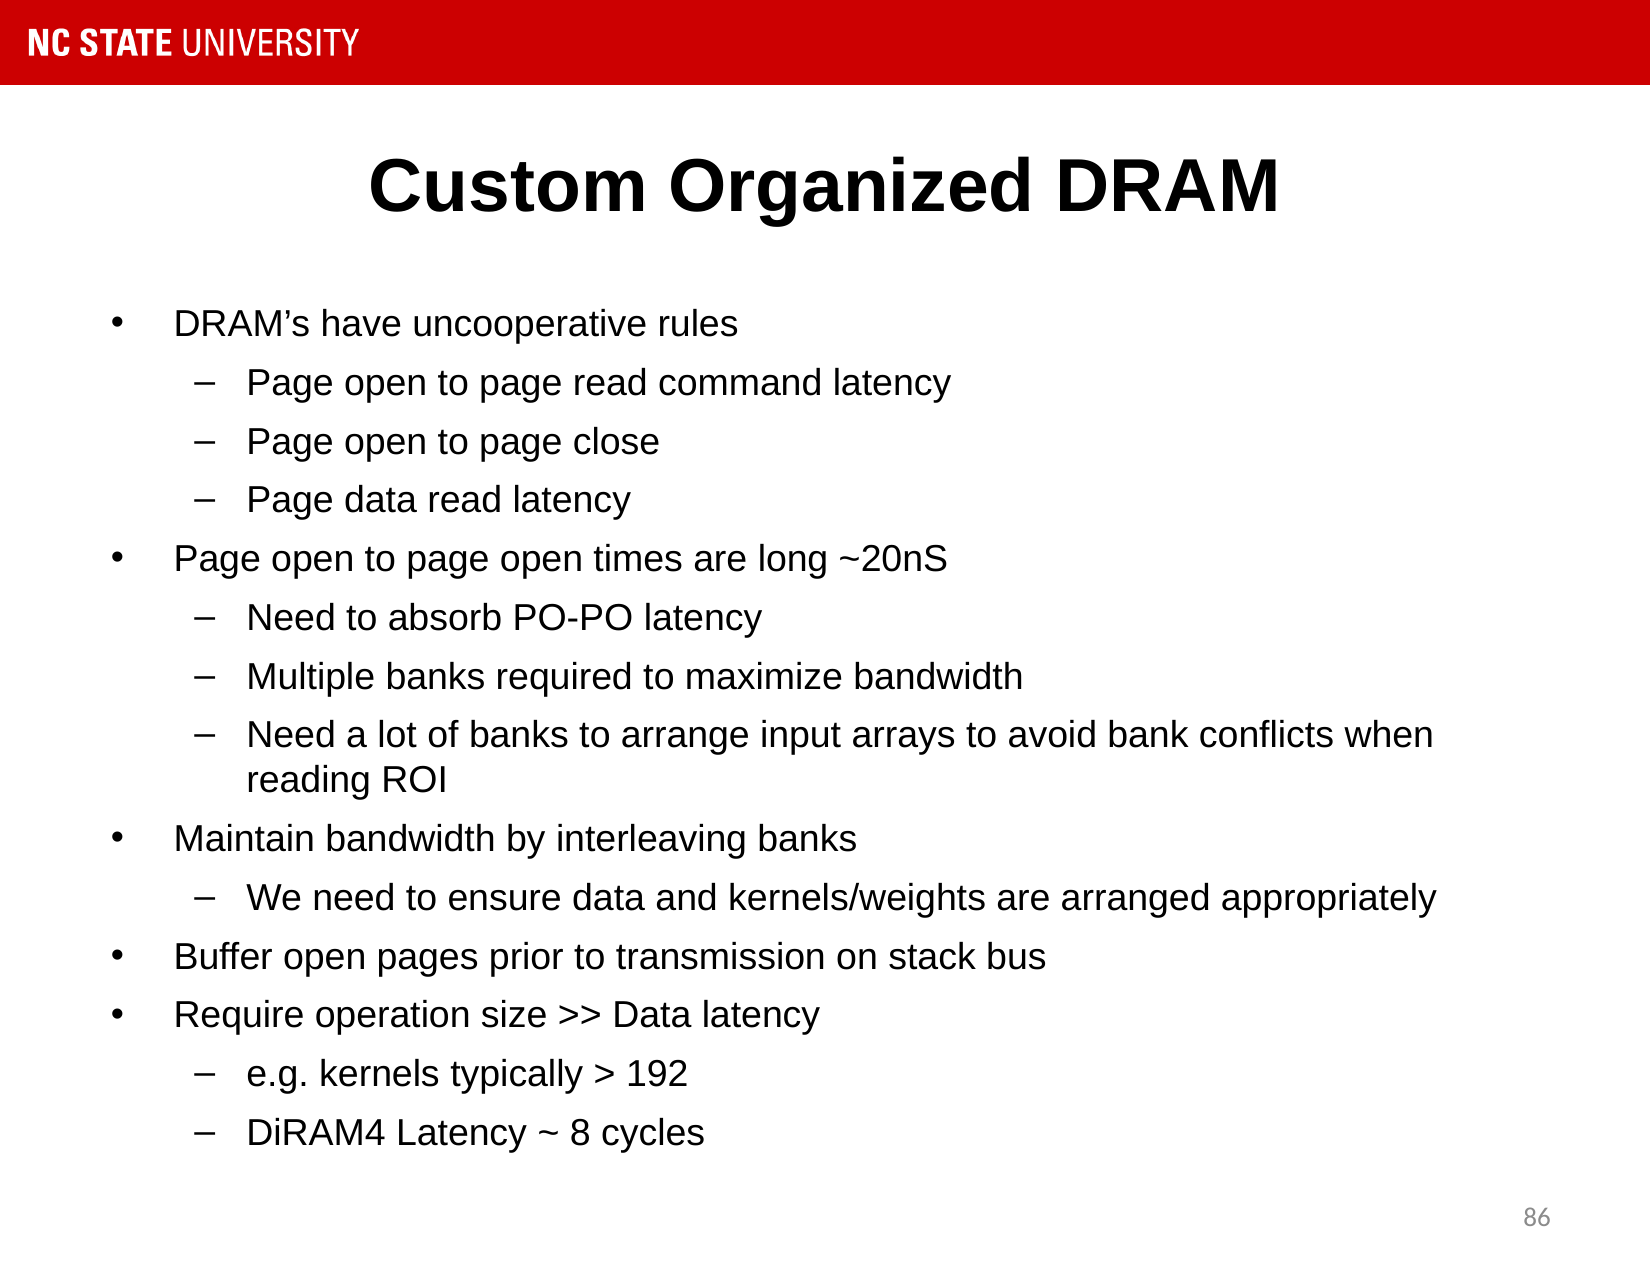

# Custom Organized DRAM
DRAM’s have uncooperative rules
Page open to page read command latency
Page open to page close
Page data read latency
Page open to page open times are long ~20nS
Need to absorb PO-PO latency
Multiple banks required to maximize bandwidth
Need a lot of banks to arrange input arrays to avoid bank conflicts when reading ROI
Maintain bandwidth by interleaving banks
We need to ensure data and kernels/weights are arranged appropriately
Buffer open pages prior to transmission on stack bus
Require operation size >> Data latency
e.g. kernels typically > 192
DiRAM4 Latency ~ 8 cycles

86